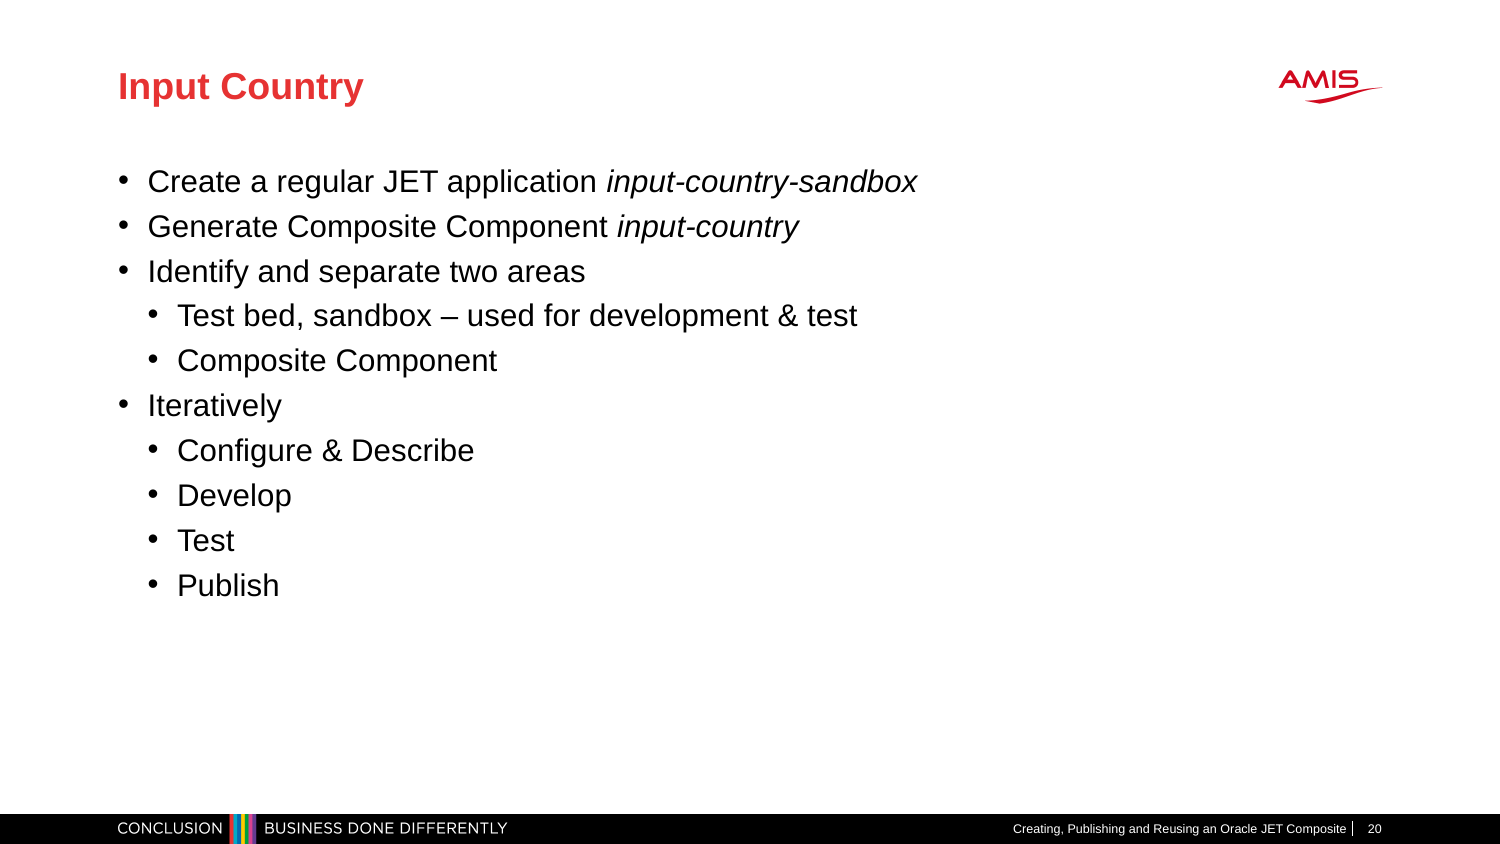

# Input Country
Create a regular JET application input-country-sandbox
Generate Composite Component input-country
Identify and separate two areas
Test bed, sandbox – used for development & test
Composite Component
Iteratively
Configure & Describe
Develop
Test
Publish

Creating, Publishing and Reusing an Oracle JET Composite
20